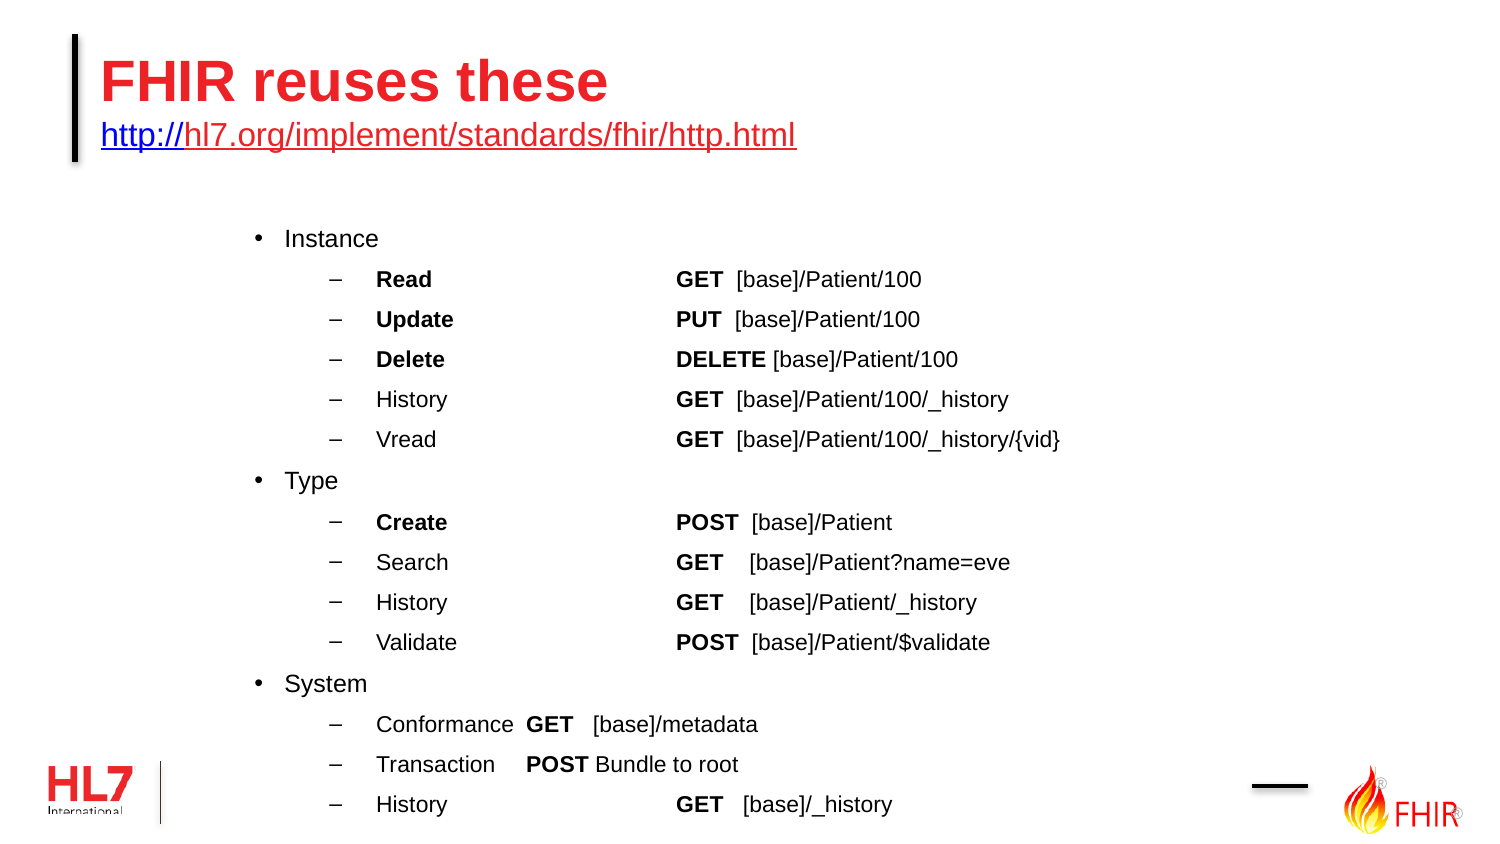

# FHIR reuses these http://hl7.org/implement/standards/fhir/http.html
Instance
Read		GET  [base]/Patient/100
Update		PUT  [base]/Patient/100
Delete		DELETE [base]/Patient/100
History		GET  [base]/Patient/100/_history
Vread		GET  [base]/Patient/100/_history/{vid}
Type
Create		POST  [base]/Patient
Search		GET    [base]/Patient?name=eve
History		GET    [base]/Patient/_history
Validate		POST  [base]/Patient/$validate
System
Conformance	GET   [base]/metadata
Transaction	POST Bundle to root
History		GET   [base]/_history